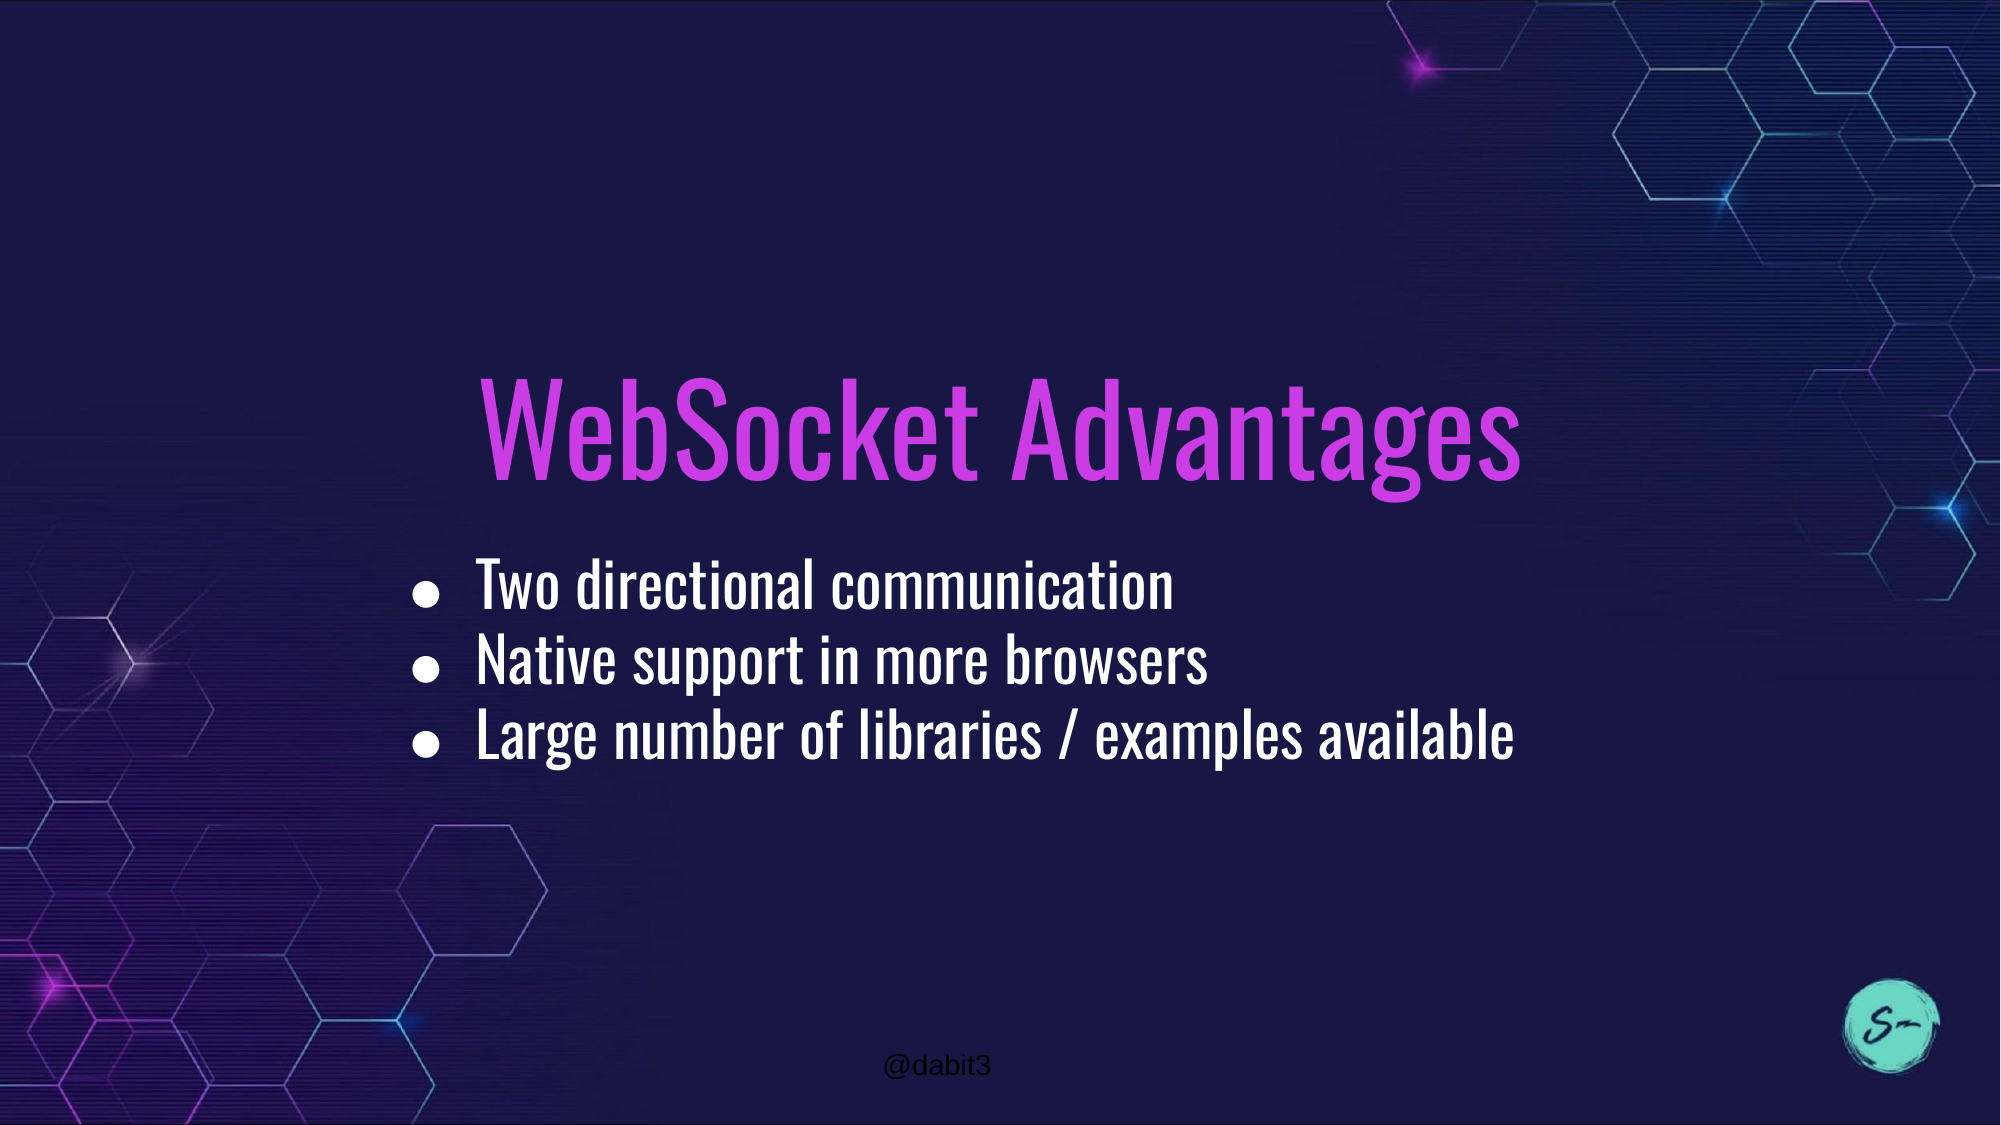

WebSocket Advantages
Two directional communication
Native support in more browsers
Large number of libraries / examples available
# @dabit3